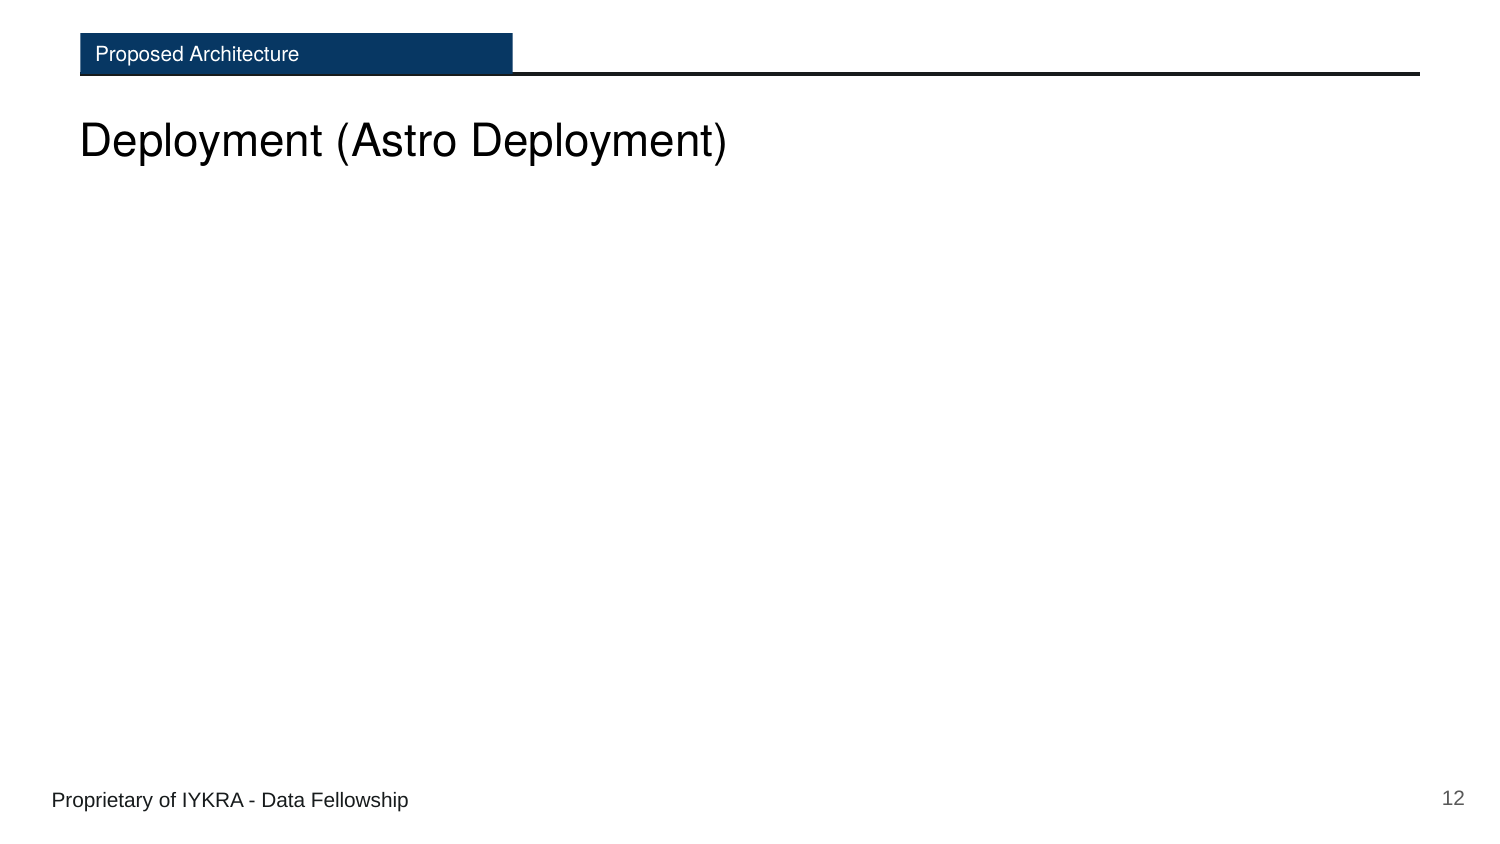

Proposed Architecture
Deployment (Astro Deployment)
12
Proprietary of IYKRA - Data Fellowship